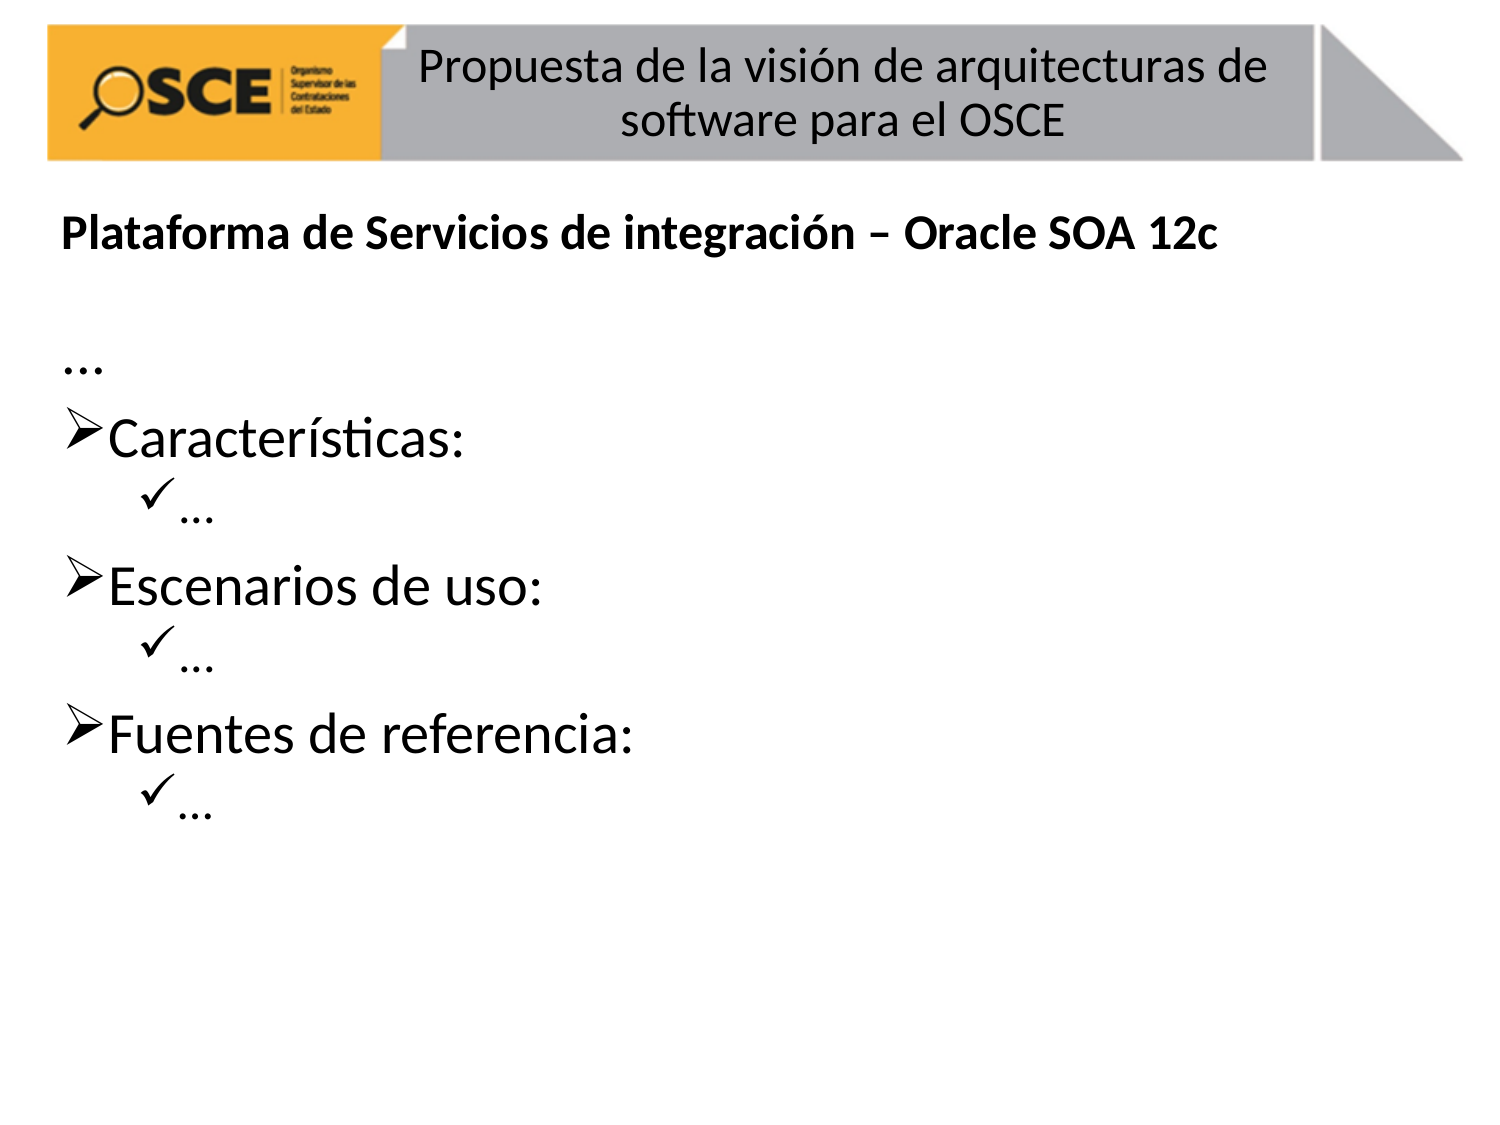

# Propuesta de la visión de arquitecturas de software para el OSCE
Plataforma de Servicios de integración – Oracle SOA 12c

...
Características:
...
Escenarios de uso:
...
Fuentes de referencia:
…